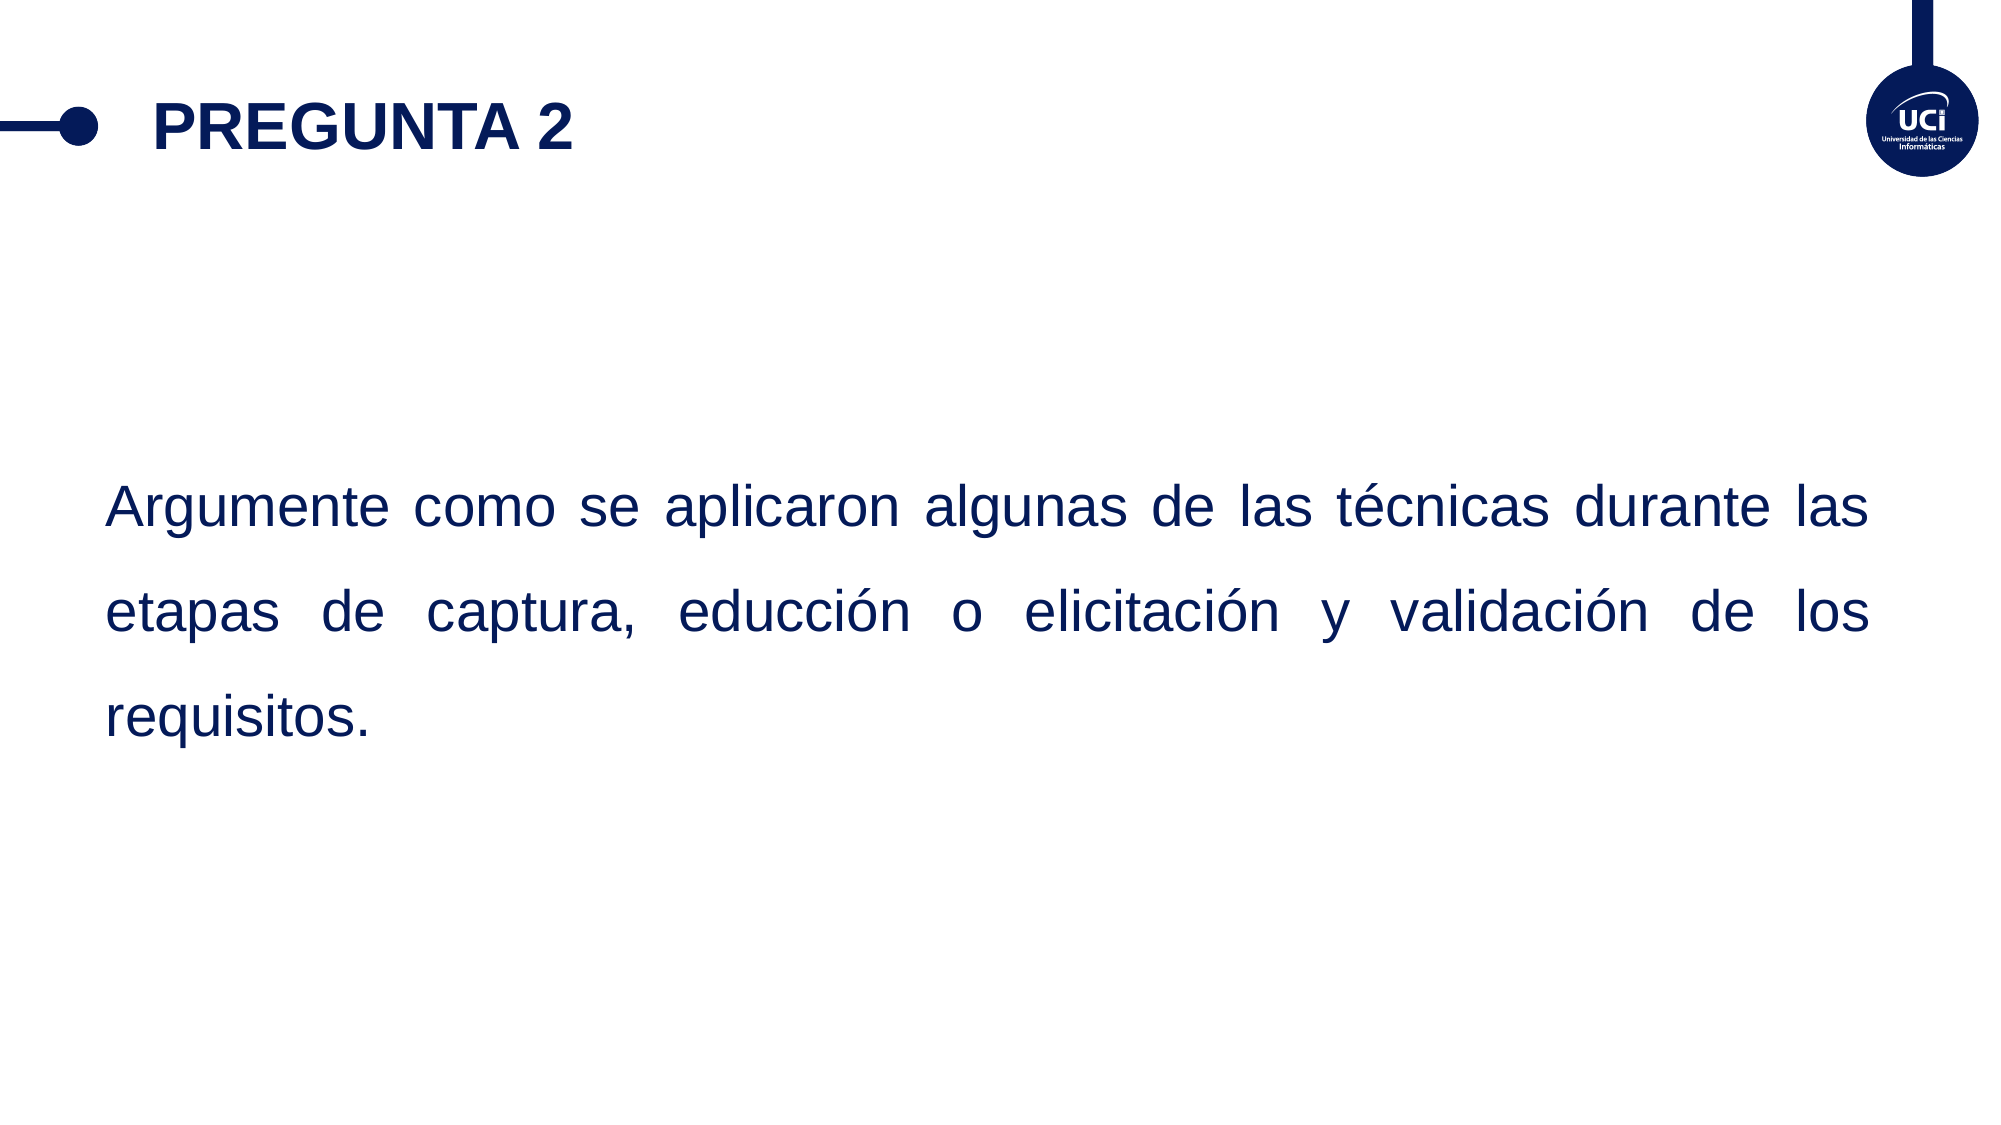

# PREGUNTA 2
Argumente como se aplicaron algunas de las técnicas durante las etapas de captura, educción o elicitación y validación de los requisitos.